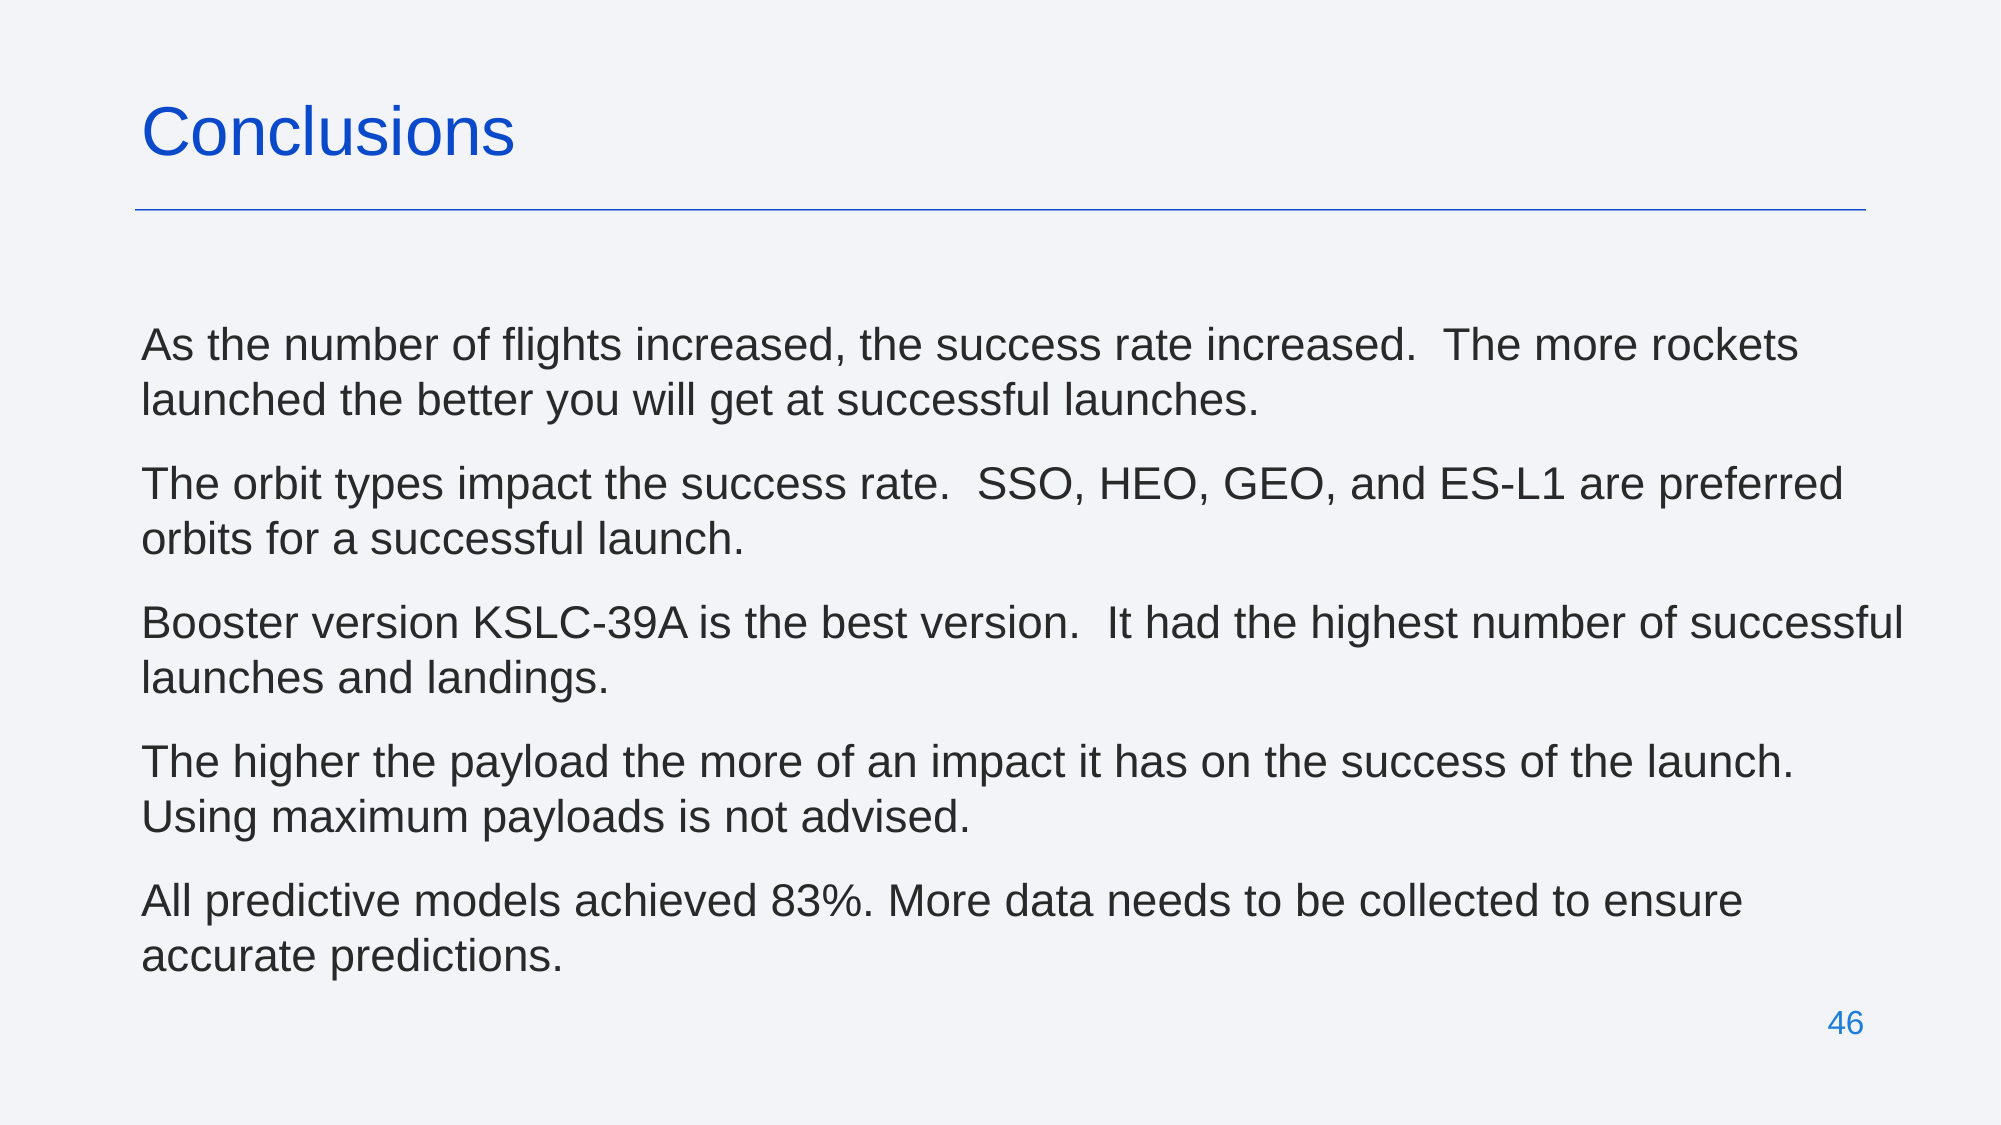

Conclusions
As the number of flights increased, the success rate increased.  The more rockets launched the better you will get at successful launches.
The orbit types impact the success rate.  SSO, HEO, GEO, and ES-L1 are preferred orbits for a successful launch.
Booster version KSLC-39A is the best version.  It had the highest number of successful launches and landings.
The higher the payload the more of an impact it has on the success of the launch.  Using maximum payloads is not advised.
All predictive models achieved 83%. More data needs to be collected to ensure accurate predictions.
46